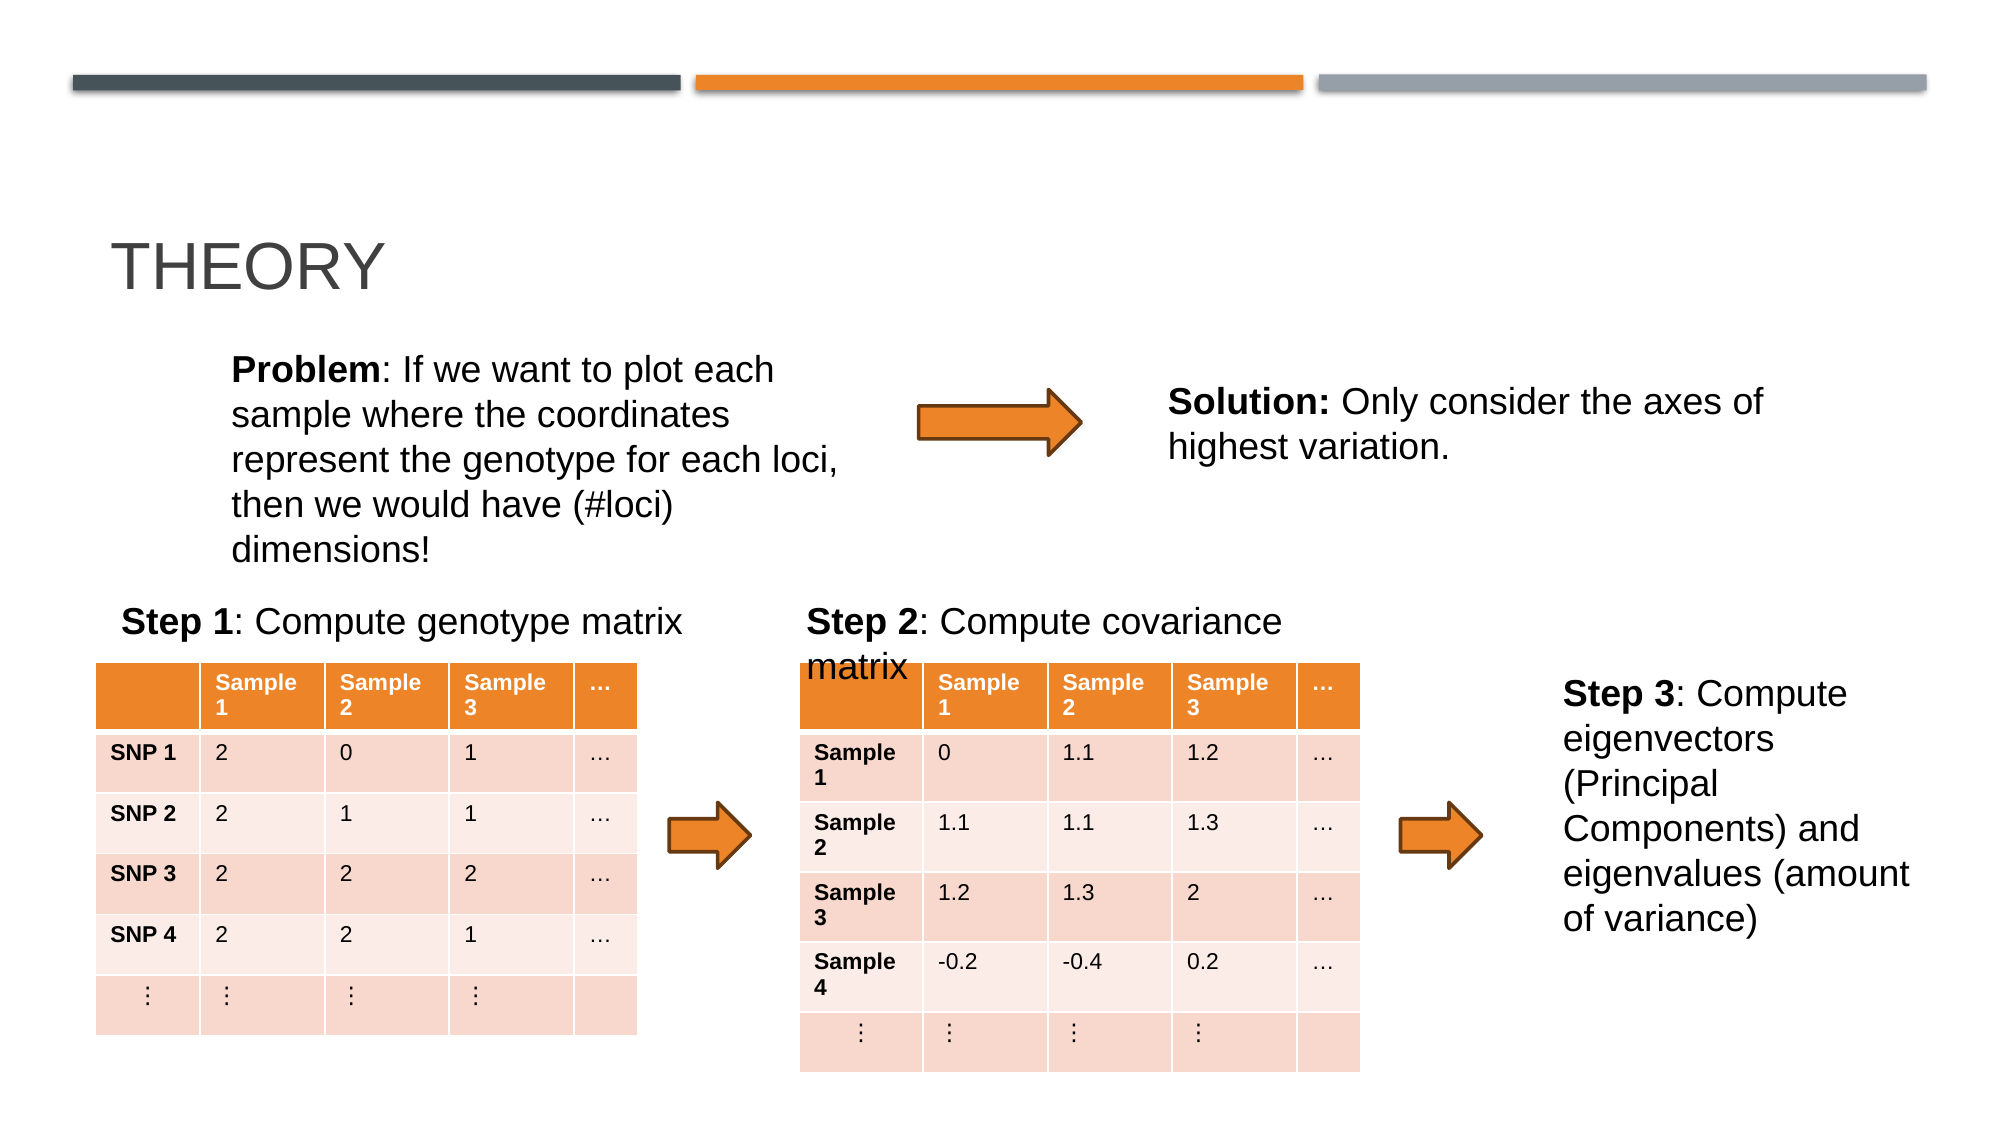

# Theory
Problem: If we want to plot each sample where the coordinates represent the genotype for each loci, then we would have (#loci) dimensions!
Solution: Only consider the axes of highest variation.

Step 1: Compute genotype matrix
Step 2: Compute covariance matrix

|  | Sample 1 | Sample 2 | Sample 3 | … |
| --- | --- | --- | --- | --- |
| SNP 1 | 2 | 0 | 1 | … |
| SNP 2 | 2 | 1 | 1 | … |
| SNP 3 | 2 | 2 | 2 | … |
| SNP 4 | 2 | 2 | 1 | … |
| ⋮ | ⋮ | ⋮ | ⋮ |  |
|  | Sample 1 | Sample 2 | Sample 3 | … |
| --- | --- | --- | --- | --- |
| Sample 1 | 0 | 1.1 | 1.2 | … |
| Sample 2 | 1.1 | 1.1 | 1.3 | … |
| Sample 3 | 1.2 | 1.3 | 2 | … |
| Sample 4 | -0.2 | -0.4 | 0.2 | … |
| ⋮ | ⋮ | ⋮ | ⋮ |  |
Step 3: Compute eigenvectors (Principal Components) and eigenvalues (amount of variance)